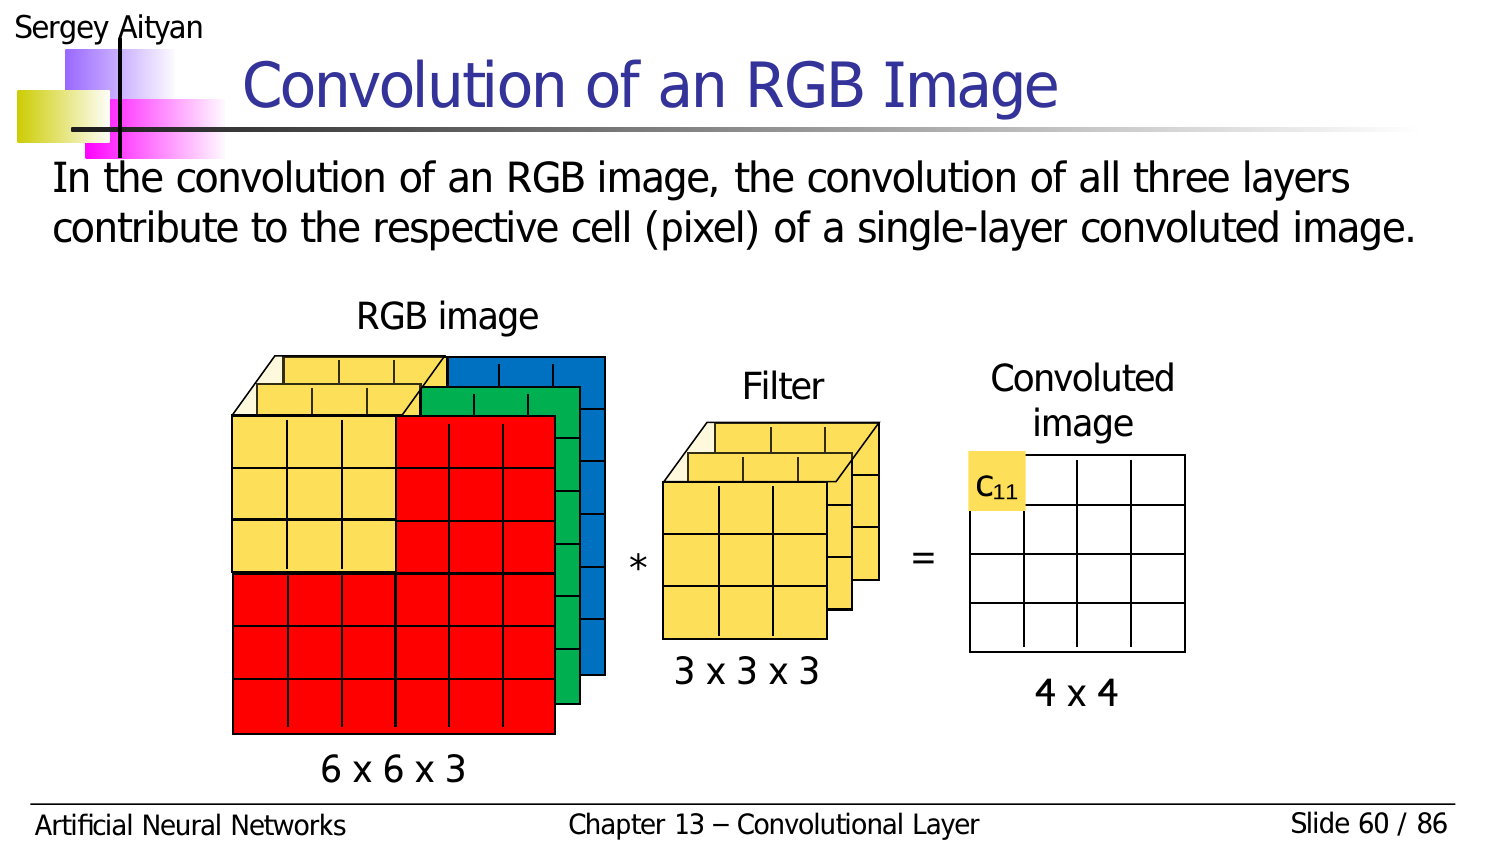

# Convolution of an RGB Image
In the convolution of an RGB image, the convolution of all three layers contribute to the respective cell (pixel) of a single-layer convoluted image.
RGB image

6 x 6 x 3
Convoluted image

4 x 4
Filter

3 x 3 x 3
c₁₁
=
*